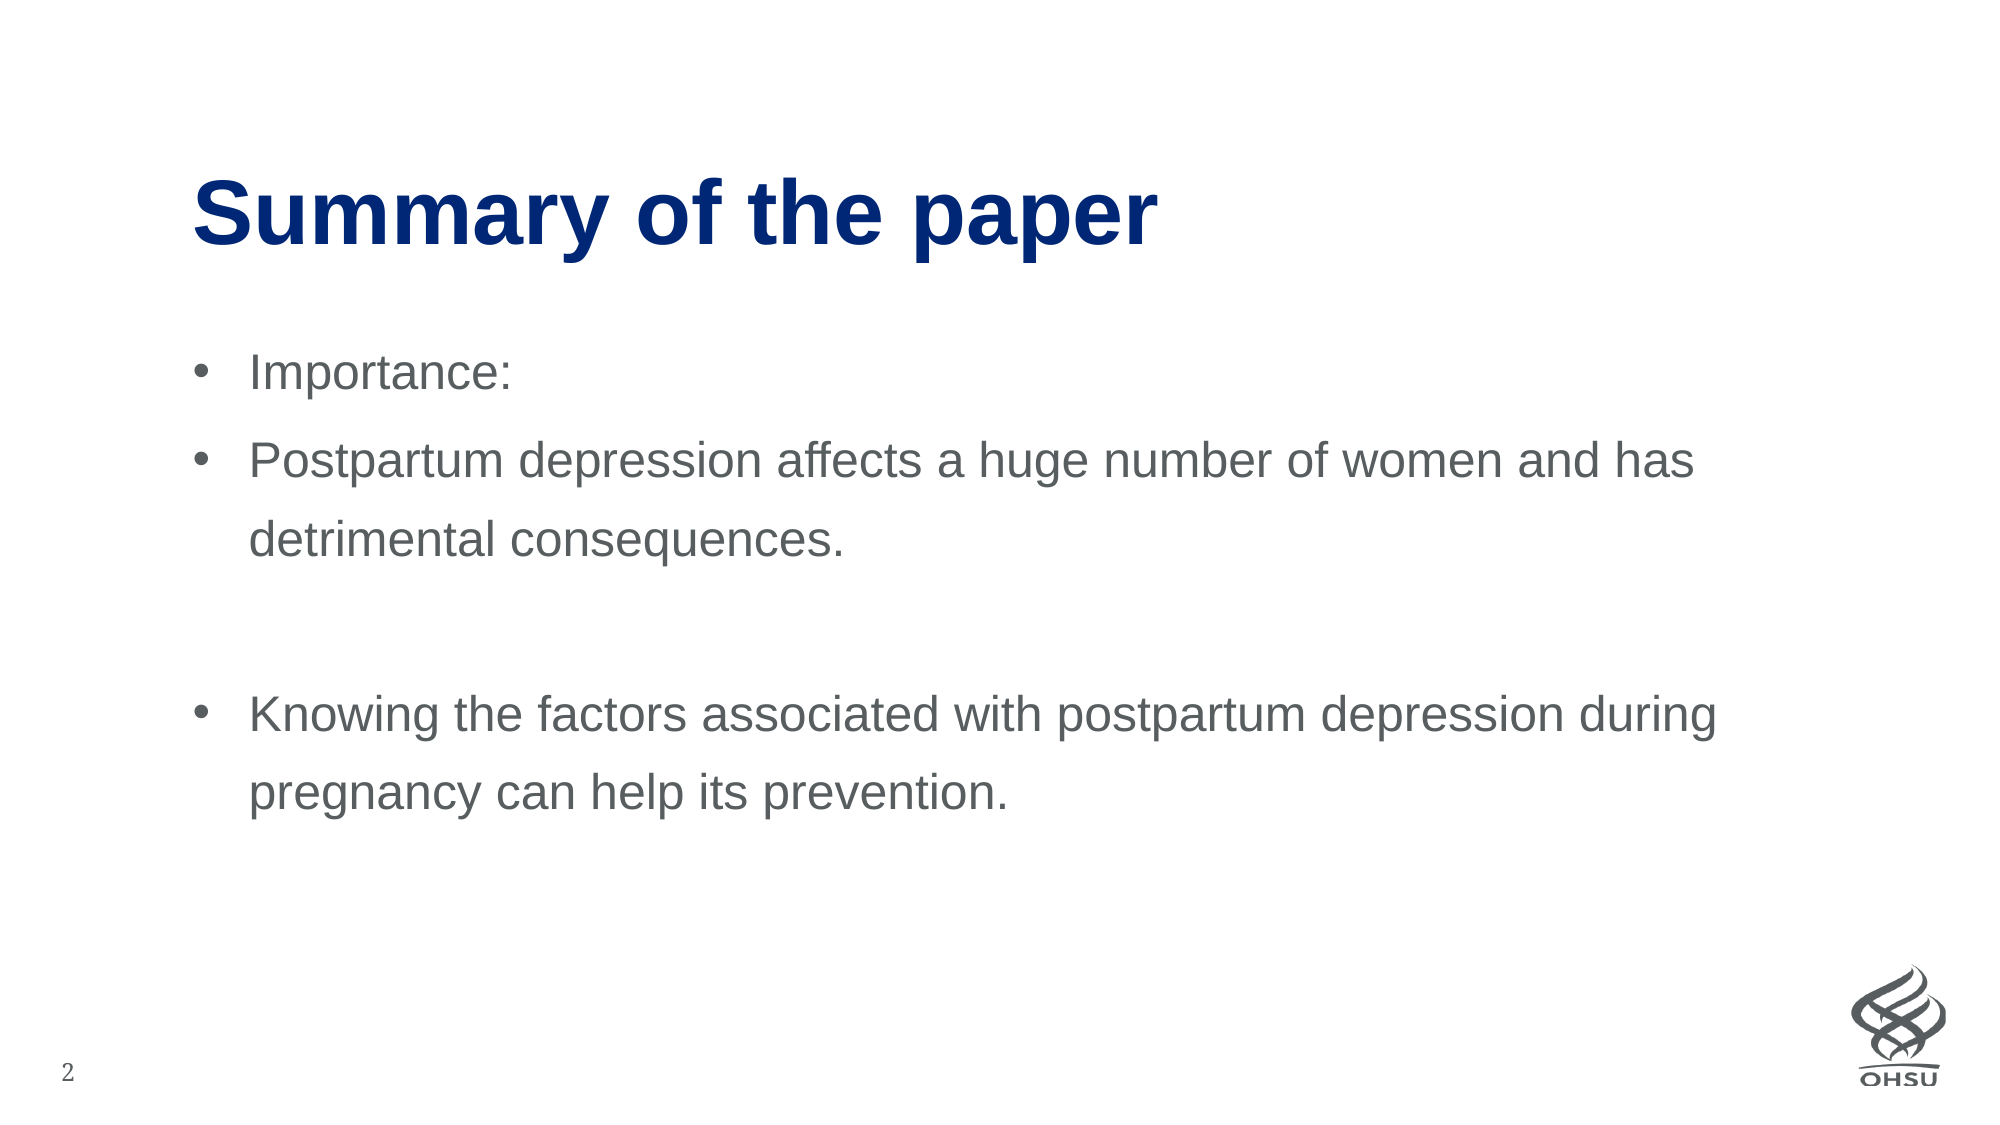

# Summary of the paper
Importance:
Postpartum depression affects a huge number of women and has detrimental consequences.

Knowing the factors associated with postpartum depression during pregnancy can help its prevention.